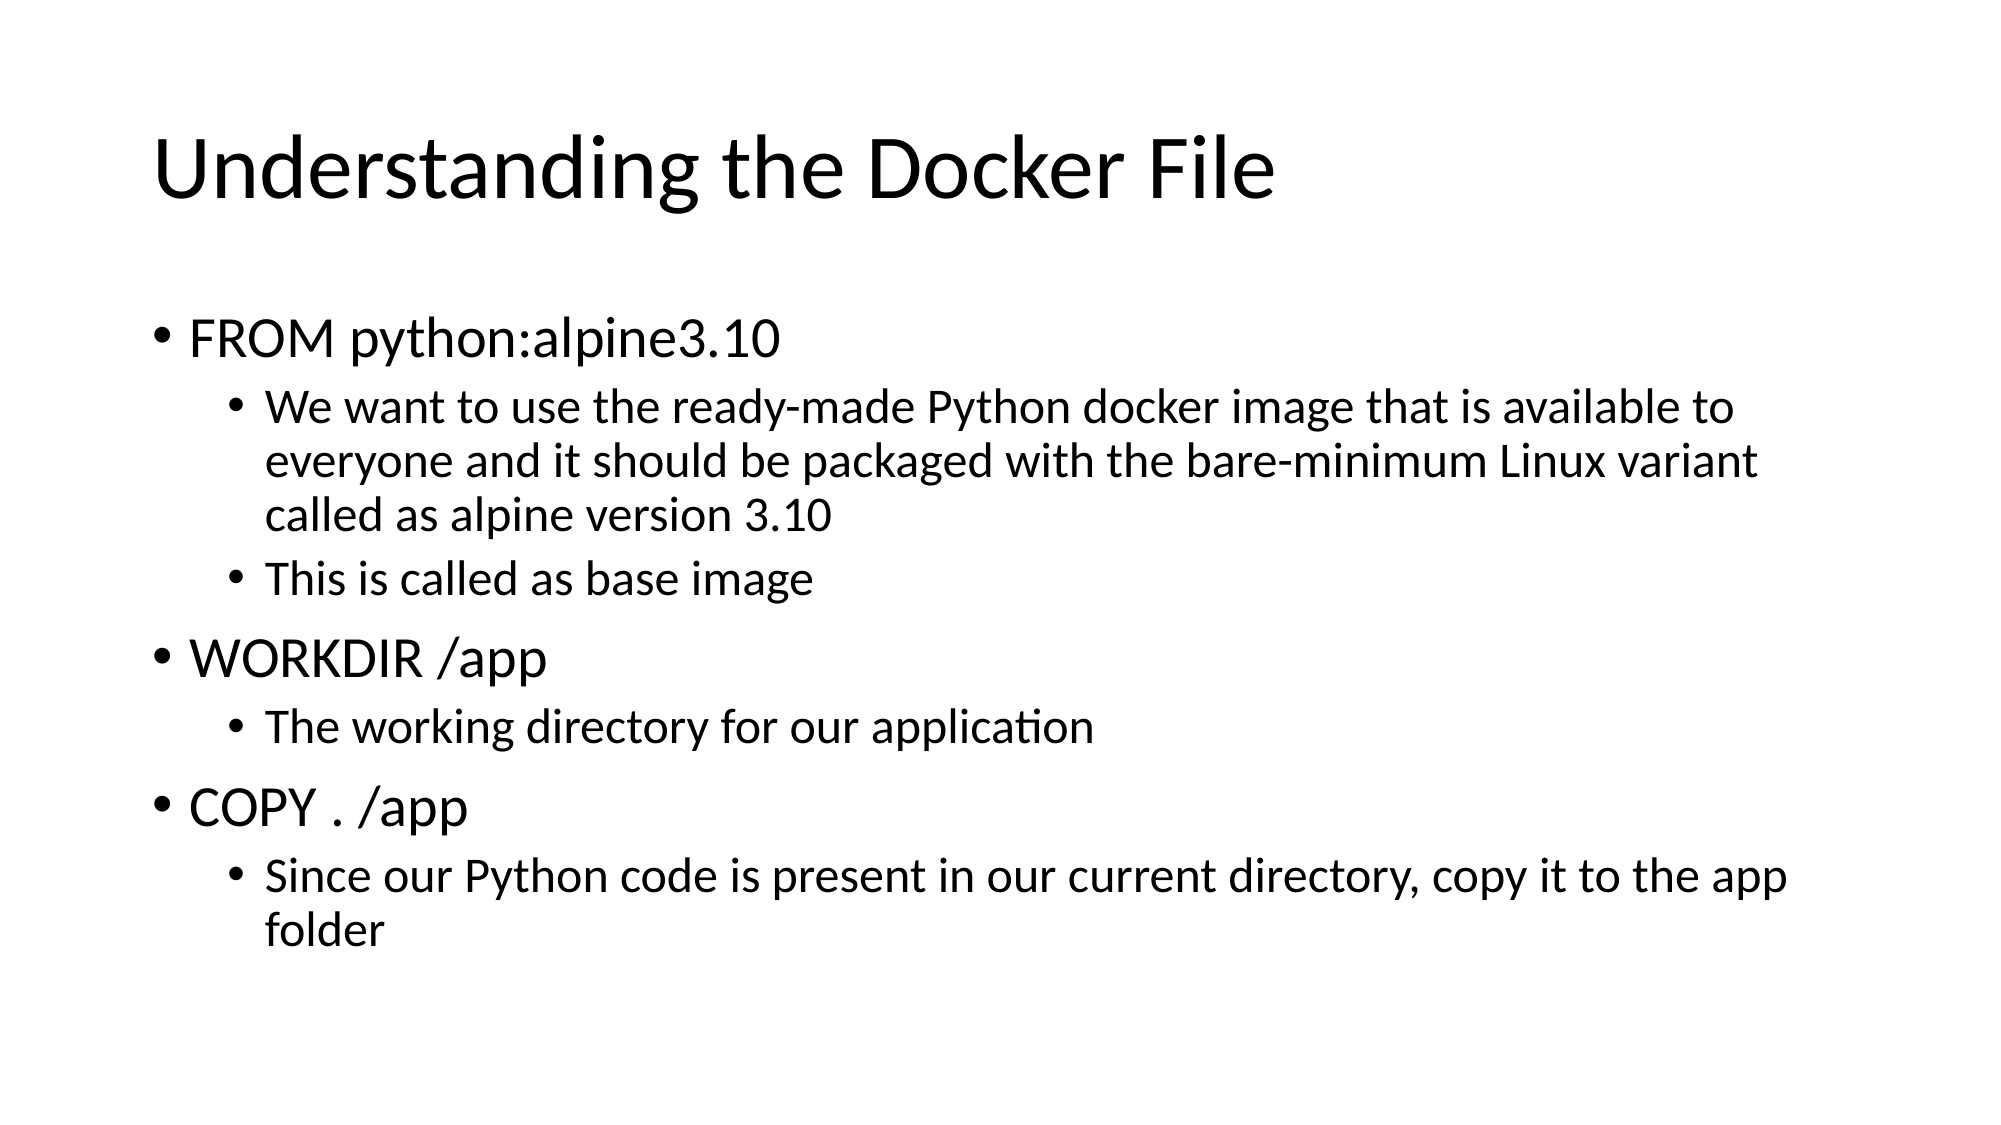

# Understanding the Docker File
FROM python:alpine3.10
We want to use the ready-made Python docker image that is available to everyone and it should be packaged with the bare-minimum Linux variant called as alpine version 3.10
This is called as base image
WORKDIR /app
The working directory for our application
COPY . /app
Since our Python code is present in our current directory, copy it to the app folder